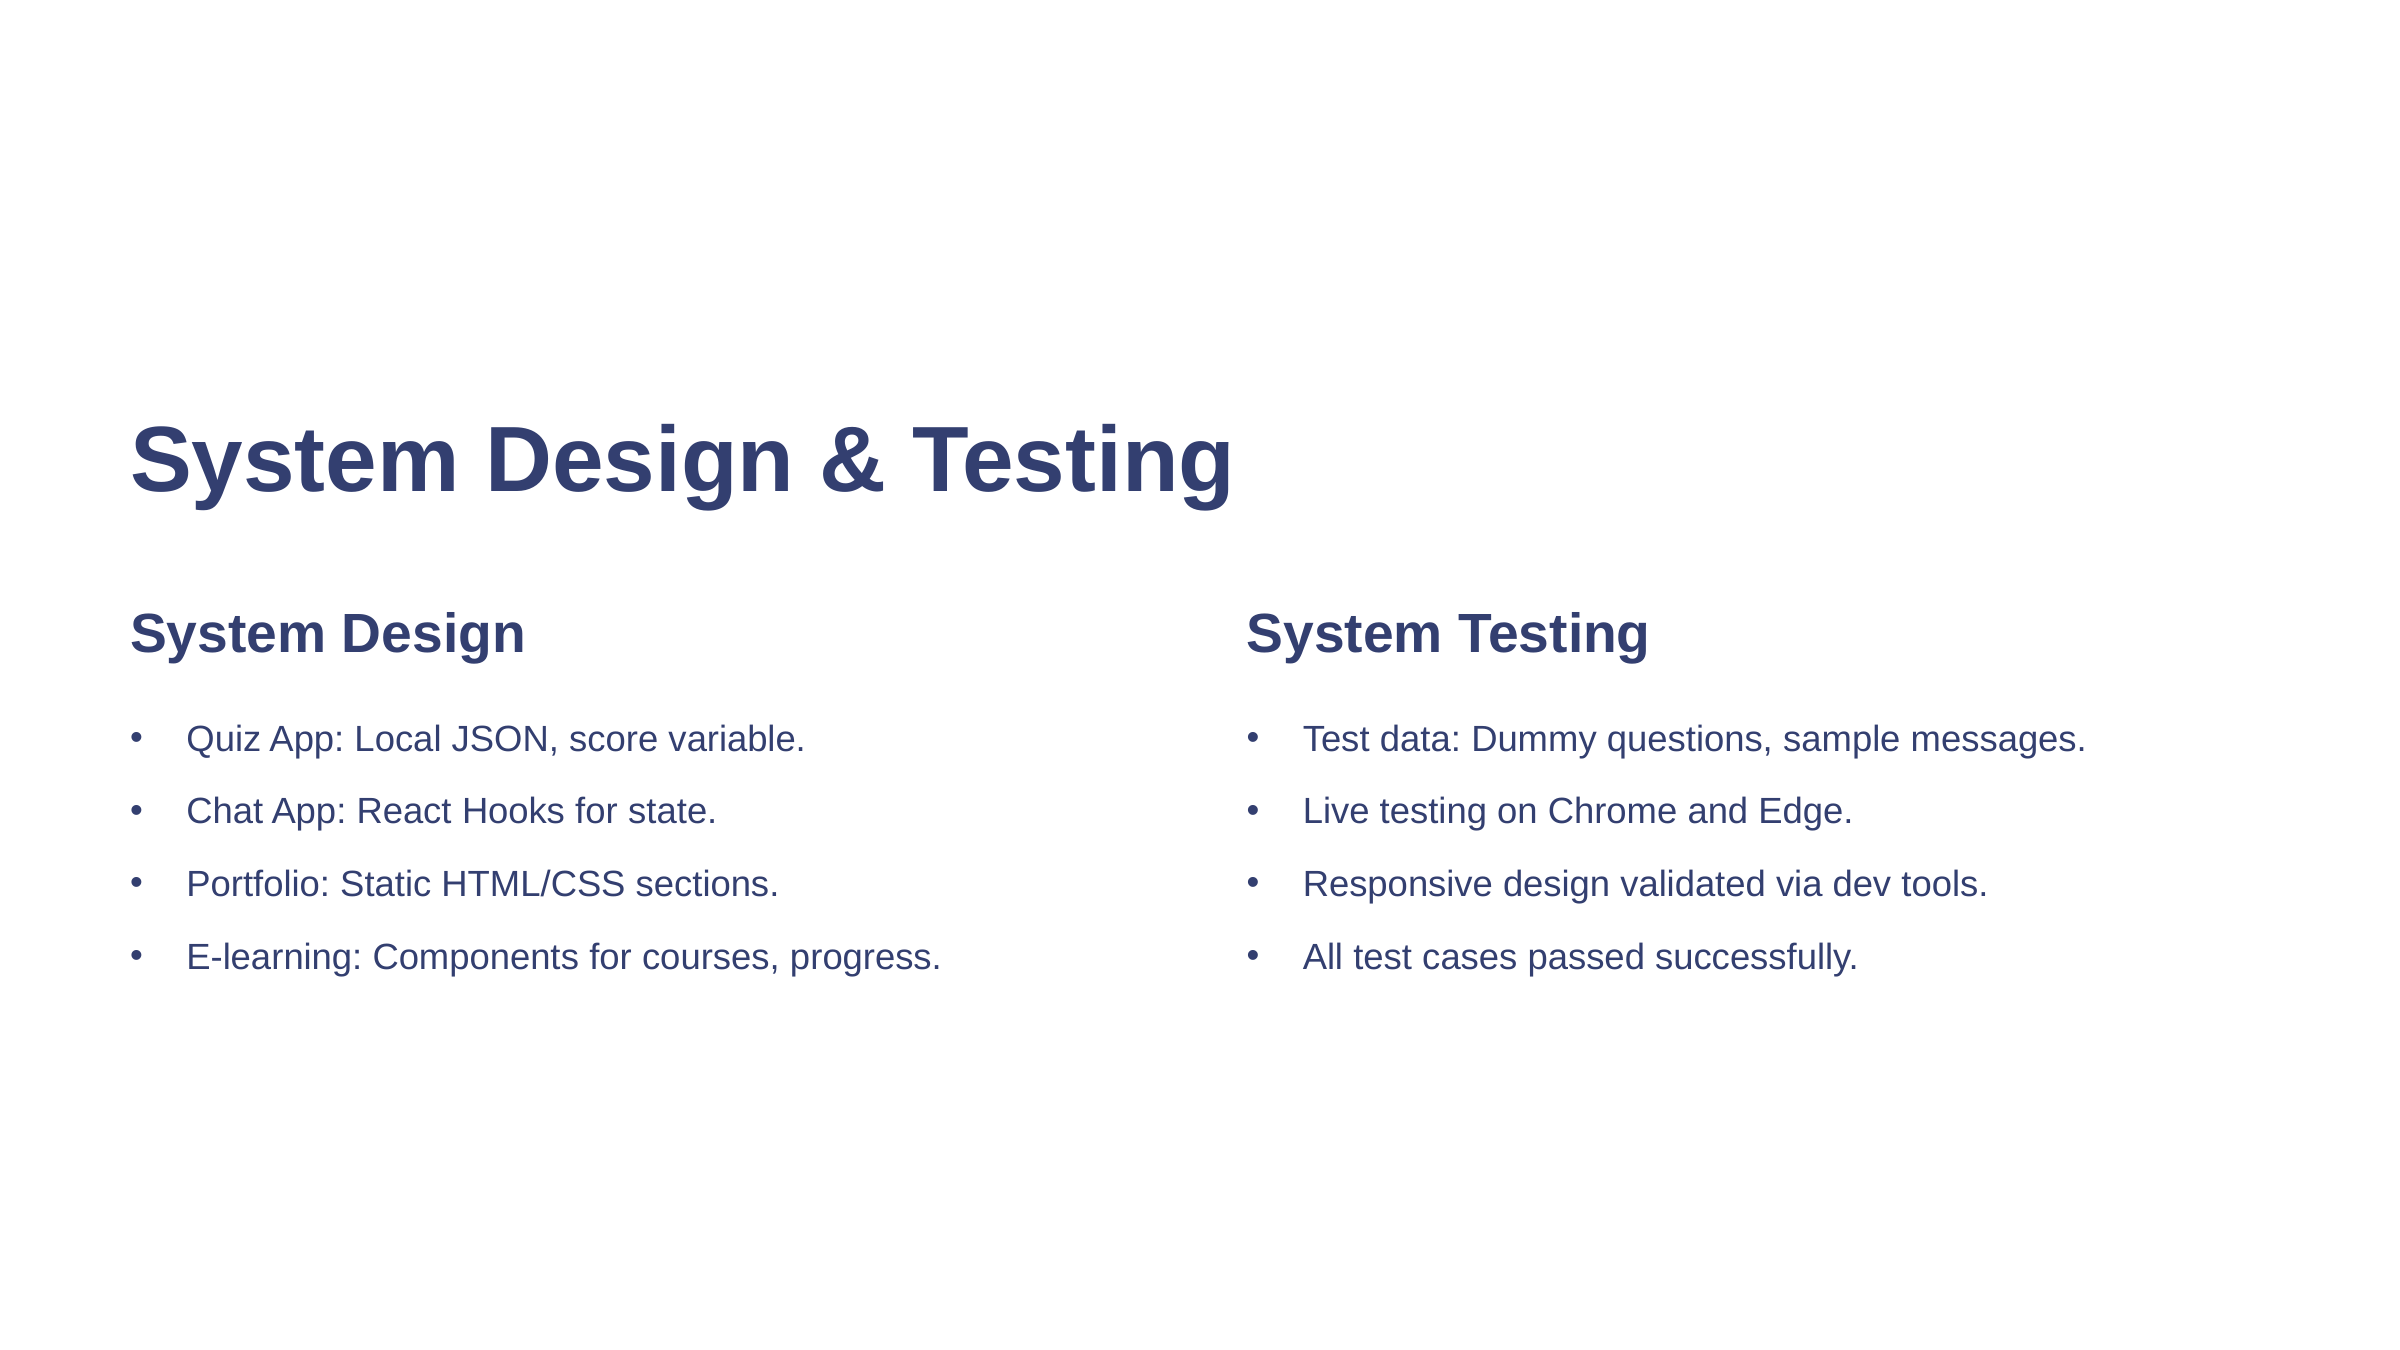

System Design & Testing
System Design
System Testing
Quiz App: Local JSON, score variable.
Test data: Dummy questions, sample messages.
Chat App: React Hooks for state.
Live testing on Chrome and Edge.
Portfolio: Static HTML/CSS sections.
Responsive design validated via dev tools.
E-learning: Components for courses, progress.
All test cases passed successfully.